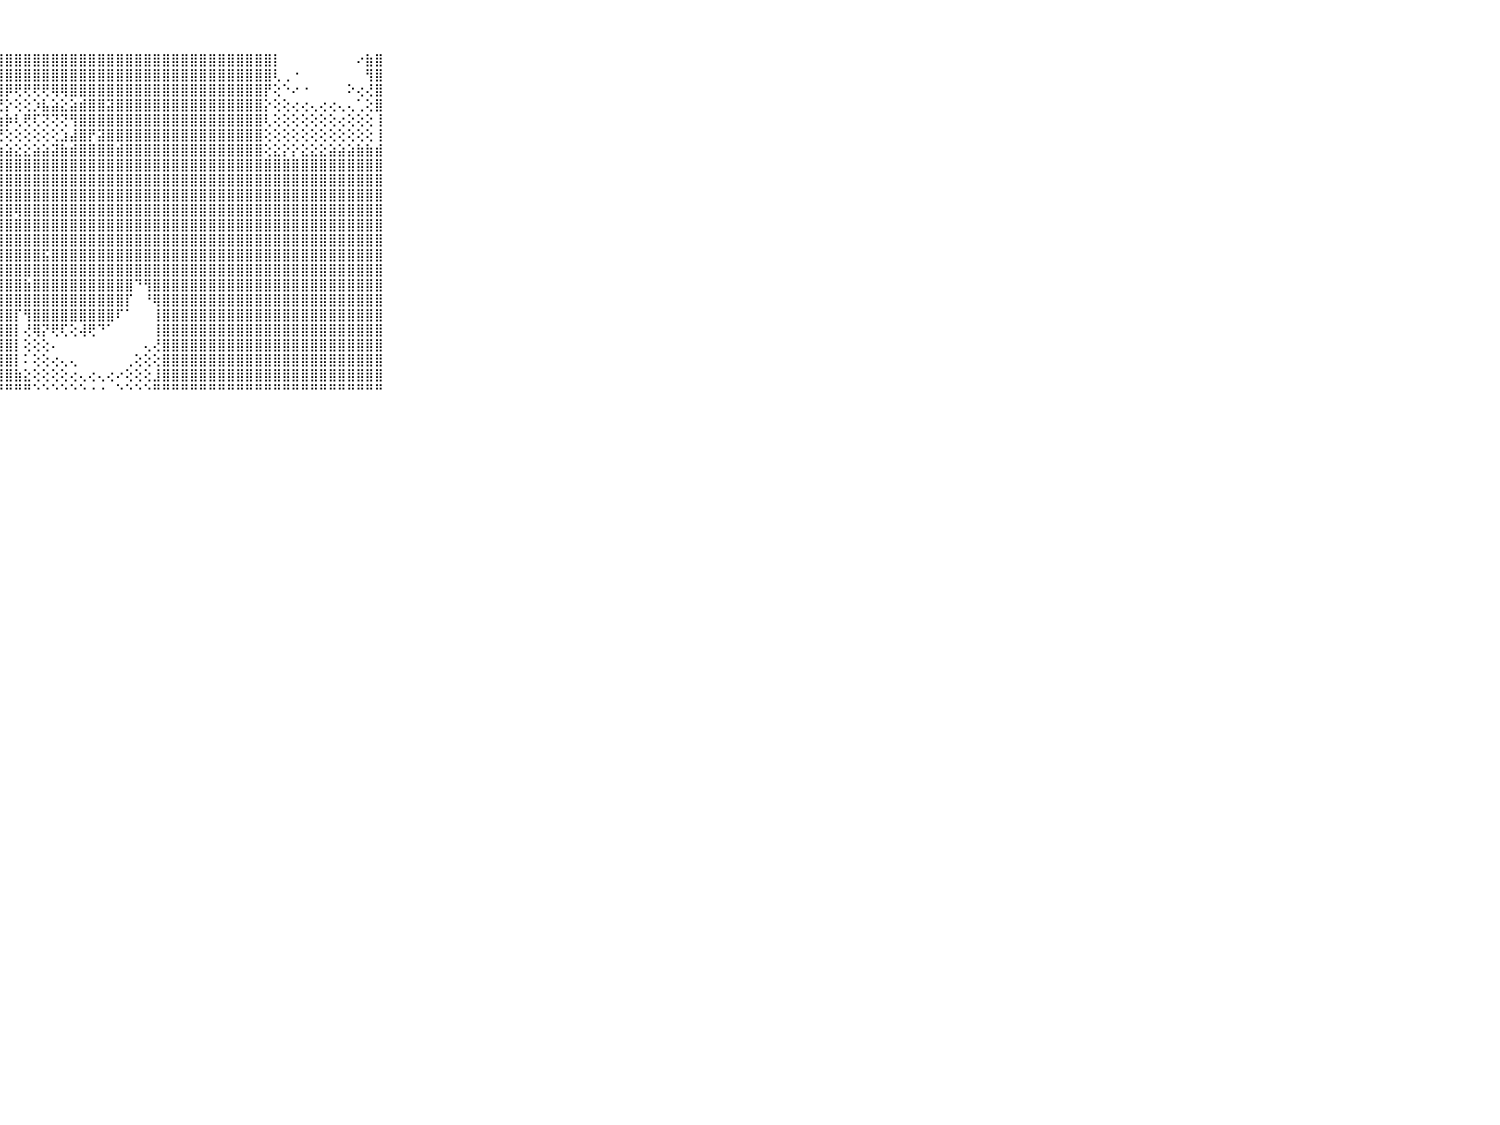

⠀⠀⠀⠀⠀⠀⠀⠀⠀⠀⠀⣾⣿⣿⣿⣿⣿⣿⣿⣿⣿⣿⣿⣿⣿⣿⣿⣿⣿⣿⣿⣿⣿⣿⣿⣿⣿⣿⣿⣿⣿⣿⣿⣿⣿⣿⣿⣿⣿⣿⣿⣿⣿⣿⣿⣿⣿⡇⠀⠀⠀⠀⠀⠀⠀⠀⠔⣷⣿⠀⠀⠀⠀⠀⠀⠀⠀⠀⠀⠀⠀
⠀⠀⠀⠀⠀⠀⠀⠀⠀⠀⠀⣿⣿⣿⣿⣿⣿⣿⣿⣿⣿⣿⣿⣿⣿⣿⣿⣿⣿⣿⣿⣿⣿⣿⣿⣿⣿⣿⣿⣿⣿⣿⣿⣿⣿⣿⣿⣿⣿⣿⣿⣿⣿⣿⣿⣿⣿⢇⢀⠐⠀⠀⠀⠀⠀⠀⠀⢻⣿⠀⠀⠀⠀⠀⠀⠀⠀⠀⠀⠀⠀
⠀⠀⠀⠀⠀⠀⠀⠀⠀⠀⠀⣿⣿⣿⣿⣿⣿⣿⣿⣿⣿⣿⣿⣿⣿⣿⣿⣿⡿⢟⢟⢟⢟⢿⢿⣿⣿⣿⣿⣿⣿⣿⣿⣿⣿⣿⣿⣿⣿⣿⣿⣿⣿⣿⣿⣿⡟⢕⠑⠔⠐⠀⠀⠀⠀⠕⢔⢜⣿⠀⠀⠀⠀⠀⠀⠀⠀⠀⠀⠀⠀
⠀⠀⠀⠀⠀⠀⠀⠀⠀⠀⠀⣿⣿⣿⣿⣿⣿⣿⣿⣿⣿⣿⣿⣿⣿⢟⢟⢝⡕⢕⢕⡱⣧⣵⣕⣵⣾⣿⣿⣽⣿⣿⣿⣿⣿⣿⣿⣿⣿⣿⣿⣿⣿⣿⣿⣿⡕⢕⢕⢔⢔⢄⢔⢔⢄⢄⢁⢕⣿⠀⠀⠀⠀⠀⠀⠀⠀⠀⠀⠀⠀
⠀⠀⠀⠀⠀⠀⠀⠀⠀⠀⠀⣿⣿⣿⣿⣿⣿⣿⣿⣿⣿⣿⣿⣿⡏⢕⢕⣱⡷⢇⢟⢏⢝⢝⢝⢻⣿⣿⣿⣿⣿⣿⣿⣿⣿⣿⣿⣿⣿⣿⣿⣿⣿⣿⣿⣿⢇⢕⢕⢕⢕⢕⢕⢕⢔⢕⢕⢕⢸⠀⠀⠀⠀⠀⠀⠀⠀⠀⠀⠀⠀
⠀⠀⠀⠀⠀⠀⠀⠀⠀⠀⠀⣿⣿⣿⣿⣿⣿⣿⣿⣿⣿⣿⣿⣿⢕⣕⢕⢜⢕⢕⢕⢕⢕⢕⣱⣼⣿⡟⣽⣿⣿⣿⣿⣿⣿⣿⣿⣿⣿⣿⣿⣿⣿⣿⣿⣿⢕⢕⢕⢕⢕⢕⢕⢕⢕⢕⢕⢕⢸⠀⠀⠀⠀⠀⠀⠀⠀⠀⠀⠀⠀
⠀⠀⠀⠀⠀⠀⠀⠀⠀⠀⠀⣿⣿⣿⣿⣿⣿⣿⣿⣿⣿⣿⣿⣿⣿⣿⣕⣵⣵⣕⣕⣵⣵⣽⣷⣾⣿⣿⣿⣿⣾⣿⣿⣿⣿⣿⣿⣿⣿⣿⣿⣿⣿⣿⣿⣿⢕⣕⡕⡕⣕⣕⣕⣵⣵⣵⣷⣷⣾⠀⠀⠀⠀⠀⠀⠀⠀⠀⠀⠀⠀
⠀⠀⠀⠀⠀⠀⠀⠀⠀⠀⠀⣿⣿⣿⣿⣿⣿⣿⣿⣿⣿⣿⣿⣿⣿⢻⣿⣿⣿⣿⣿⣿⣿⣿⣿⣿⣿⣿⣿⣿⣿⣿⣿⣿⣿⣿⣿⣿⣿⣿⣿⣿⣿⣿⣿⣿⣿⣿⣿⣿⣿⣿⣿⣿⣿⣿⣿⣿⣿⠀⠀⠀⠀⠀⠀⠀⠀⠀⠀⠀⠀
⠀⠀⠀⠀⠀⠀⠀⠀⠀⠀⠀⣿⣿⣿⣿⣿⣿⣿⣿⣿⣿⣿⣿⣿⣿⣿⣿⣿⣿⣿⣿⣿⣿⣿⣿⣿⣿⣿⣿⣿⣿⣿⣿⣿⣿⣿⣿⣿⣿⣿⣿⣿⣿⣿⣿⣿⣿⣿⣿⣿⣿⣿⣿⣿⣿⣿⣿⣿⣿⠀⠀⠀⠀⠀⠀⠀⠀⠀⠀⠀⠀
⠀⠀⠀⠀⠀⠀⠀⠀⠀⠀⠀⣿⣿⣿⣿⣿⣿⣿⣿⣿⣿⣿⣿⣿⣷⣿⣿⣿⣿⣿⣿⣿⣿⣿⣿⣿⣿⣿⣿⣿⣿⣿⣿⣿⣿⣿⣿⣿⣿⣿⣿⣿⣿⣿⣿⣿⣿⣿⣿⣿⣿⣿⣿⣿⣿⣿⣿⣿⣿⠀⠀⠀⠀⠀⠀⠀⠀⠀⠀⠀⠀
⠀⠀⠀⠀⠀⠀⠀⠀⠀⠀⠀⣿⣿⣿⣿⣿⣿⣿⣿⣿⣿⣿⣿⣿⣿⣿⣿⣿⣿⢿⣿⣿⣿⣿⣿⣿⣿⣿⣿⣿⣿⣿⣿⣿⣿⣿⣿⣿⣿⣿⣿⣿⣿⣿⣿⣿⣿⣿⣿⣿⣿⣿⣿⣿⣿⣿⣿⣿⣿⠀⠀⠀⠀⠀⠀⠀⠀⠀⠀⠀⠀
⠀⠀⠀⠀⠀⠀⠀⠀⠀⠀⠀⣿⣿⣿⣿⣿⣿⣿⣿⣿⣿⣿⣿⣿⣿⣿⣿⣿⣿⣿⣿⣿⣿⣿⣿⣿⣿⣿⣿⣿⣿⣿⣿⣿⣿⣿⣿⣿⣿⣿⣿⣿⣿⣿⣿⣿⣿⣿⣿⣿⣿⣿⣿⣿⣿⣿⣿⣿⣿⠀⠀⠀⠀⠀⠀⠀⠀⠀⠀⠀⠀
⠀⠀⠀⠀⠀⠀⠀⠀⠀⠀⠀⣿⣿⣿⣿⣿⣿⣿⣿⣿⣿⣿⣿⣿⣿⣿⣿⣿⣿⣿⣿⣿⣿⣿⣿⣿⣿⣿⣿⣿⣿⣿⣿⣿⣿⣿⣿⣿⣿⣿⣿⣿⣿⣿⣿⣿⣿⣿⣿⣿⣿⣿⣿⣿⣿⣿⣿⣿⣿⠀⠀⠀⠀⠀⠀⠀⠀⠀⠀⠀⠀
⠀⠀⠀⠀⠀⠀⠀⠀⠀⠀⠀⣿⣿⣿⣿⣿⣿⣿⣿⣿⣿⣿⣿⣿⣿⣿⣿⣿⣿⣿⣿⣿⣯⣿⣿⣿⣿⣿⣿⣿⣿⣿⣿⣿⣿⣿⣿⣿⣿⣿⣿⣿⣿⣿⣿⣿⣿⣿⣿⣿⣿⣿⣿⣿⣿⣿⣿⣿⣿⠀⠀⠀⠀⠀⠀⠀⠀⠀⠀⠀⠀
⠀⠀⠀⠀⠀⠀⠀⠀⠀⠀⠀⣿⣿⣿⣿⣿⣿⣿⣿⣿⣿⣿⣿⣿⣿⣿⣿⣿⣿⣿⣿⣿⣿⣿⣿⣿⣿⣿⣿⣿⣿⣿⣿⣿⣿⣿⣿⣿⣿⣿⣿⣿⣿⣿⣿⣿⣿⣿⣿⣿⣿⣿⣿⣿⣿⣿⣿⣿⣿⠀⠀⠀⠀⠀⠀⠀⠀⠀⠀⠀⠀
⠀⠀⠀⠀⠀⠀⠀⠀⠀⠀⠀⣿⣿⣿⣿⣿⣿⣿⣿⣿⣿⣿⣿⣿⣿⣿⣿⣿⣿⣿⣷⣿⣿⣿⣿⣿⣿⣿⣿⣿⣿⣿⠙⢻⣿⣿⣿⣿⣿⣿⣿⣿⣿⣿⣿⣿⣿⣿⣿⣿⣿⣿⣿⣿⣿⣿⣿⣿⣿⠀⠀⠀⠀⠀⠀⠀⠀⠀⠀⠀⠀
⠀⠀⠀⠀⠀⠀⠀⠀⠀⠀⠀⣿⣿⣿⣿⣿⣿⣿⣿⣿⣿⣿⣿⣿⣿⣿⣿⣿⣿⣿⣿⣿⣿⣿⣿⣿⣿⣿⣿⣿⣿⡏⠀⠘⢿⣿⣿⣿⣿⣿⣿⣿⣿⣿⣿⣿⣿⣿⣿⣿⣿⣿⣿⣿⣿⣿⣿⣿⣿⠀⠀⠀⠀⠀⠀⠀⠀⠀⠀⠀⠀
⠀⠀⠀⠀⠀⠀⠀⠀⠀⠀⠀⣿⣿⣿⣿⣿⣿⣿⣿⣿⣿⣿⣿⣿⣿⣿⣿⣿⣿⡏⢻⣿⣿⣿⣿⣿⣿⣿⣿⣿⠏⠁⠀⠀⢸⣿⣿⣿⣿⣿⣿⣿⣿⣿⣿⣿⣿⣿⣿⣿⣿⣿⣿⣿⣿⣿⣿⣿⣿⠀⠀⠀⠀⠀⠀⠀⠀⠀⠀⠀⠀
⠀⠀⠀⠀⠀⠀⠀⠀⠀⠀⠀⣿⣿⣿⣿⣿⣿⣿⣿⣿⣿⣿⣿⣿⣿⣿⣿⣿⣿⡇⢜⢿⡝⢟⢏⢕⢼⢟⠙⠁⠀⠀⠀⠀⢸⣿⣿⣿⣿⣿⣿⣿⣿⣿⣿⣿⣿⣿⣿⣿⣿⣿⣿⣿⣿⣿⣿⣿⣿⠀⠀⠀⠀⠀⠀⠀⠀⠀⠀⠀⠀
⠀⠀⠀⠀⠀⠀⠀⠀⠀⠀⠀⣿⣿⣿⣿⣿⣿⣿⣿⣿⣿⣿⣿⣿⣿⣿⣿⣿⣿⡇⢕⢕⢕⠄⠀⠀⠀⠀⠀⠀⠀⠀⠀⢄⢜⣿⣿⣿⣿⣿⣿⣿⣿⣿⣿⣿⣿⣿⣿⣿⣿⣿⣿⣿⣿⣿⣿⣿⣿⠀⠀⠀⠀⠀⠀⠀⠀⠀⠀⠀⠀
⠀⠀⠀⠀⠀⠀⠀⠀⠀⠀⠀⣿⣿⣿⣿⣿⣿⣿⣿⣿⣿⣿⣿⣿⣿⣿⣿⣿⣿⡇⠅⢕⢕⢔⢄⢄⠀⠀⠀⠀⠀⢀⢕⢕⢕⣿⣿⣿⣿⣿⣿⣿⣿⣿⣿⣿⣿⣿⣿⣿⣿⣿⣿⣿⣿⣿⣿⣿⣿⠀⠀⠀⠀⠀⠀⠀⠀⠀⠀⠀⠀
⠀⠀⠀⠀⠀⠀⠀⠀⠀⠀⠀⣿⣿⣿⣿⣿⣿⣿⣿⣿⣿⣿⣿⣿⣿⣿⣿⣿⣿⣷⣕⢕⢕⢕⢕⢔⢄⢔⢄⢔⠔⢕⢕⢕⣸⣿⣿⣿⣿⣿⣿⣿⣿⣿⣿⣿⣿⣿⣿⣿⣿⣿⣿⣿⣿⣿⣿⣿⣿⠀⠀⠀⠀⠀⠀⠀⠀⠀⠀⠀⠀
⠀⠀⠀⠀⠀⠀⠀⠀⠀⠀⠀⠛⠛⠛⠛⠛⠛⠛⠛⠛⠛⠛⠛⠛⠛⠛⠛⠛⠛⠛⠛⠑⠑⠑⠑⠑⠑⠐⠐⠀⠑⠑⠑⠑⠛⠛⠛⠛⠛⠛⠛⠛⠛⠛⠛⠛⠛⠛⠛⠛⠛⠛⠛⠛⠛⠛⠛⠛⠛⠀⠀⠀⠀⠀⠀⠀⠀⠀⠀⠀⠀